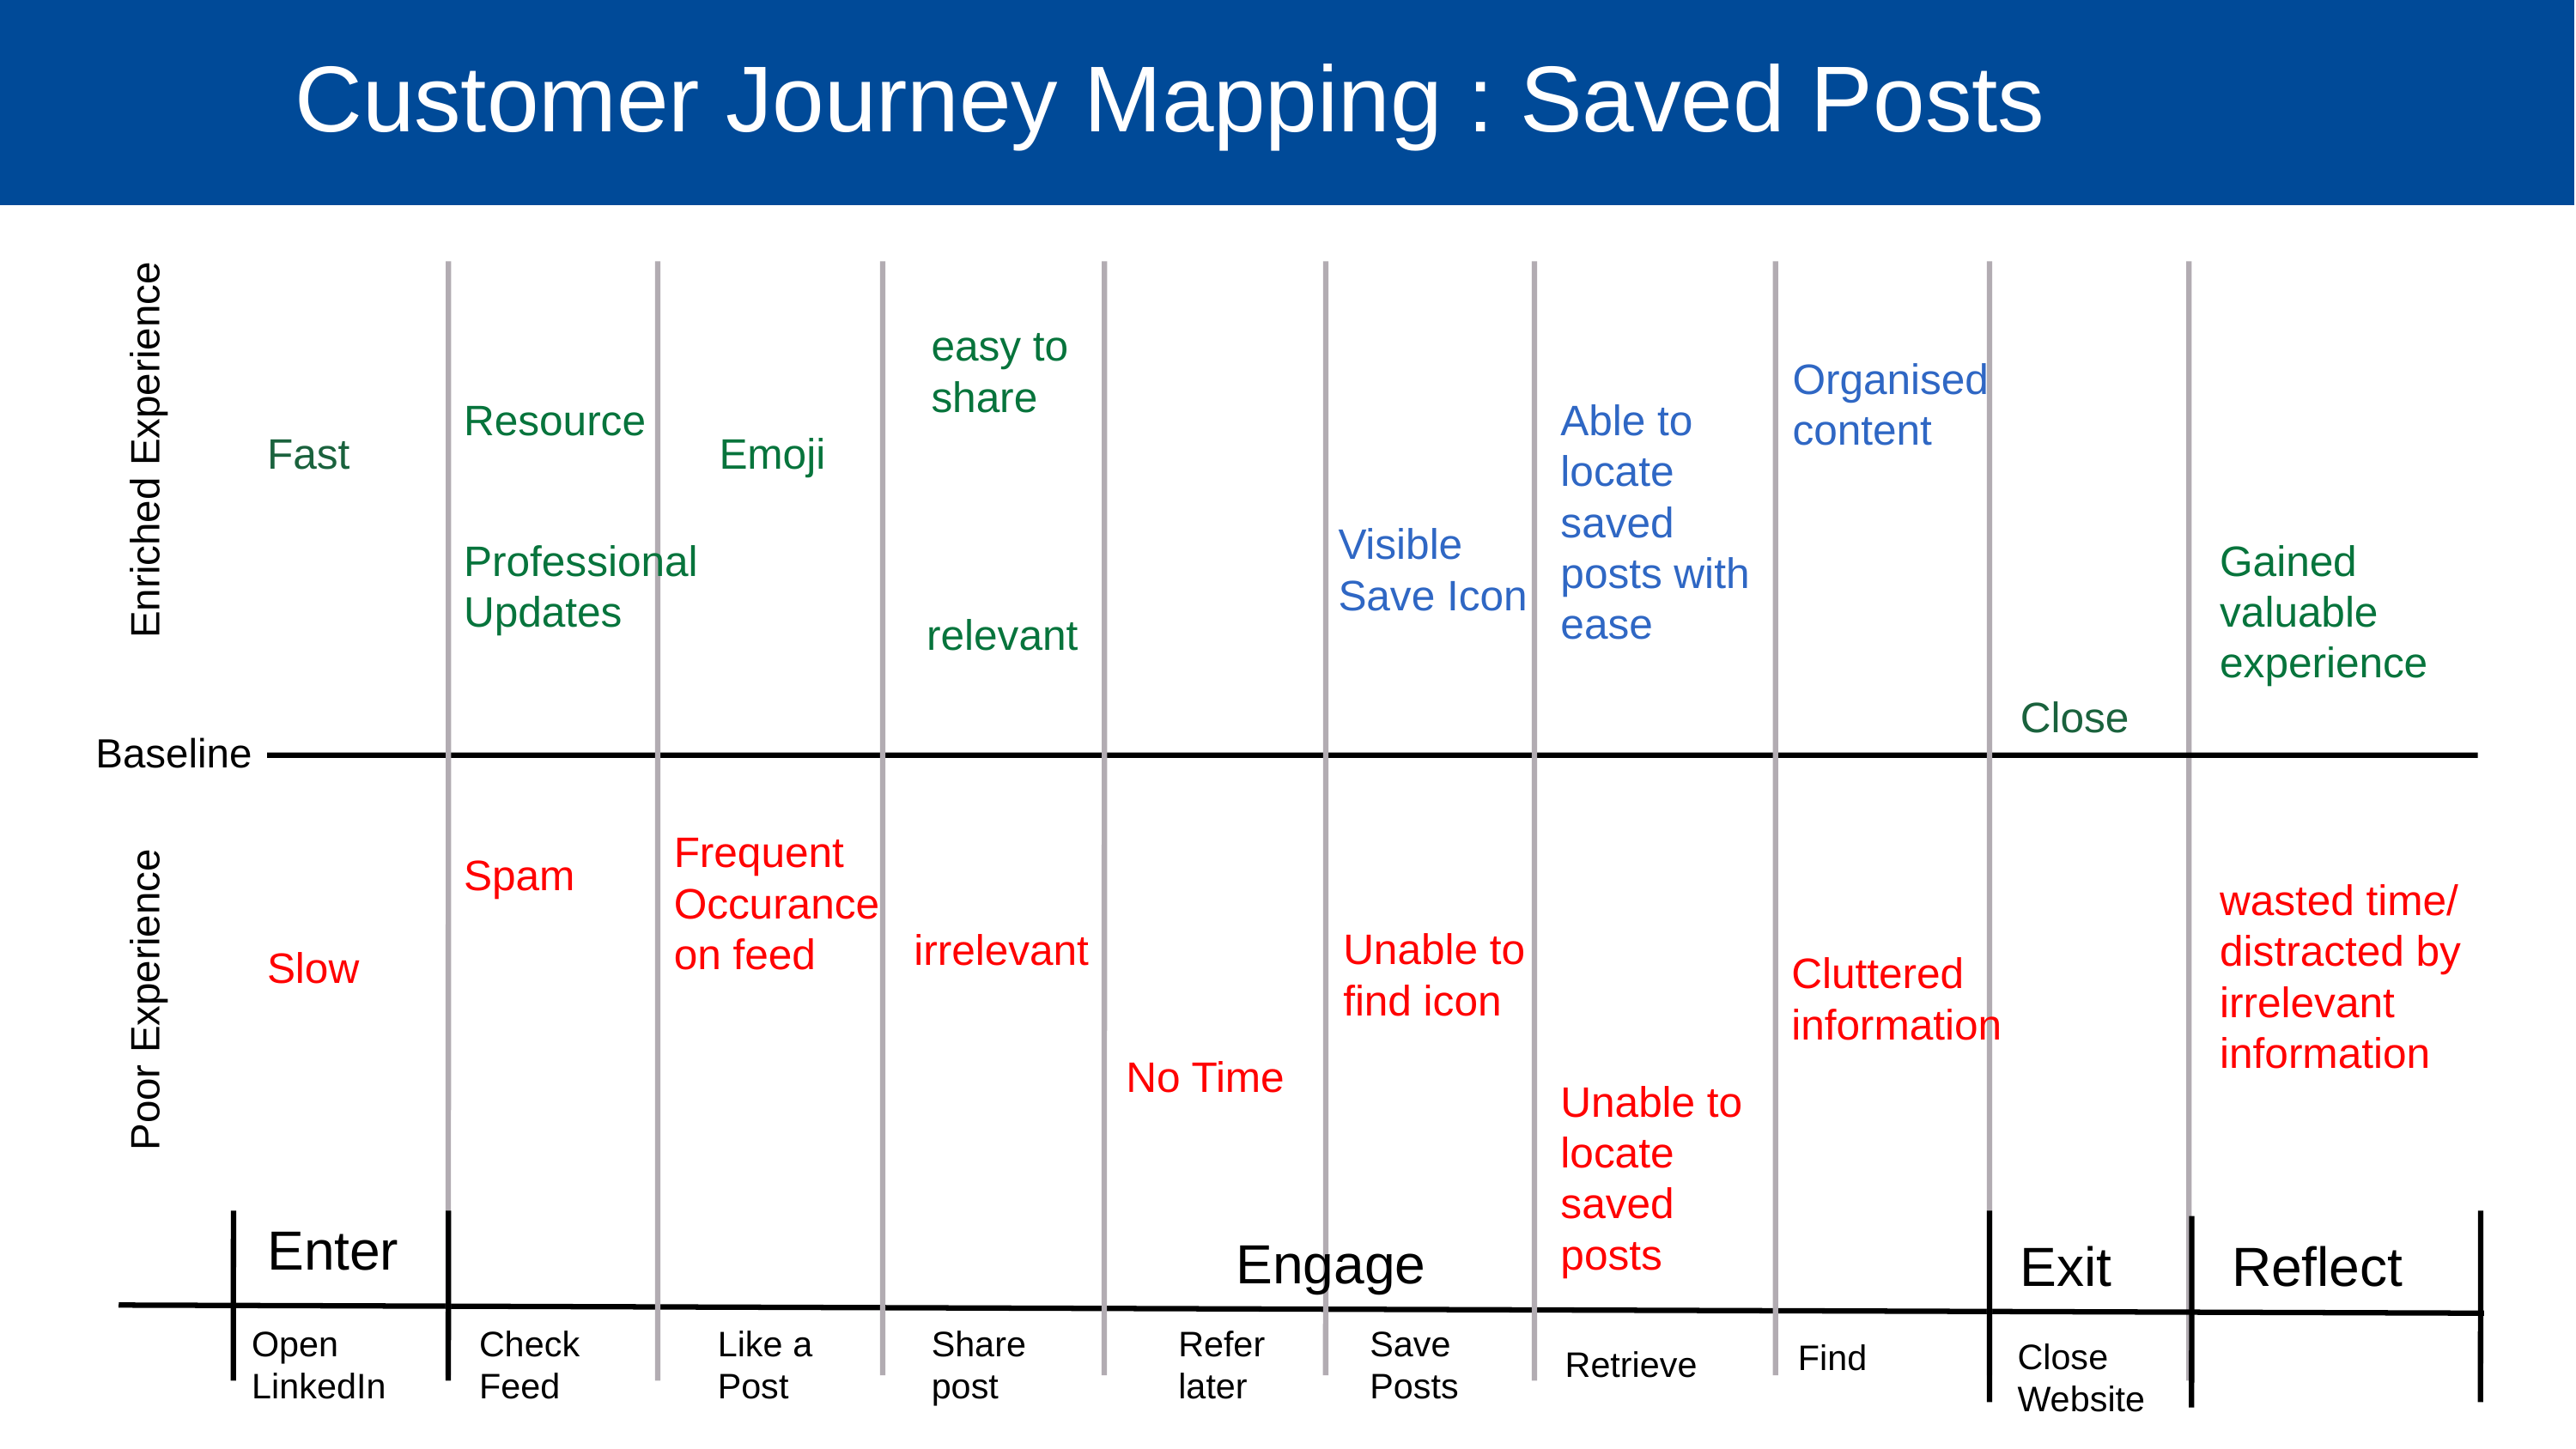

Customer Journey Mapping : Saved Posts
easy to share
Organised content
Resource
Able to locate saved posts with ease
Enriched Experience
Fast
Emoji
Visible Save Icon
Professional Updates
Gained valuable experience
relevant
Close
Baseline

Frequent Occurance on feed
Spam
wasted time/ distracted by irrelevant information
irrelevant
Unable to find icon
Slow
Cluttered information
Poor Experience
No Time
Unable to locate saved posts
Enter
Engage
Exit
Reflect

Open LinkedIn
Check Feed
Like a Post
Share post
Refer later
Save Posts
Close Website
Find
Retrieve